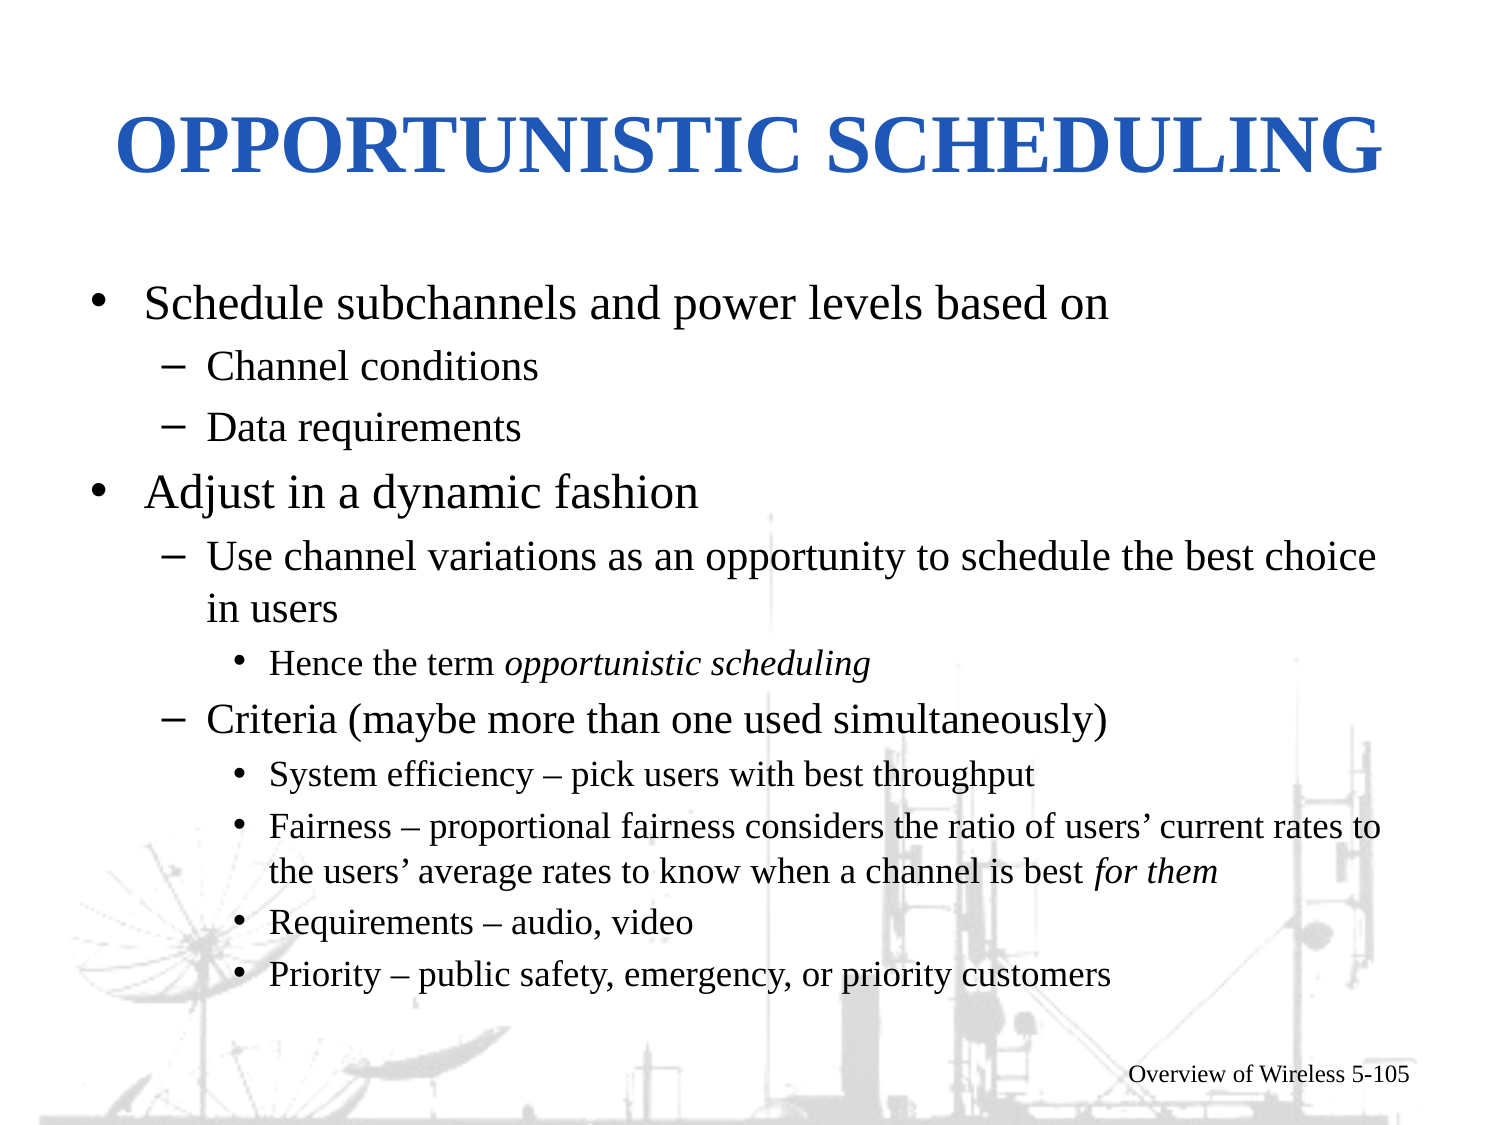

# Opportunistic scheduling
Schedule subchannels and power levels based on
Channel conditions
Data requirements
Adjust in a dynamic fashion
Use channel variations as an opportunity to schedule the best choice in users
Hence the term opportunistic scheduling
Criteria (maybe more than one used simultaneously)
System efficiency – pick users with best throughput
Fairness – proportional fairness considers the ratio of users’ current rates to the users’ average rates to know when a channel is best for them
Requirements – audio, video
Priority – public safety, emergency, or priority customers
Overview of Wireless 5-105